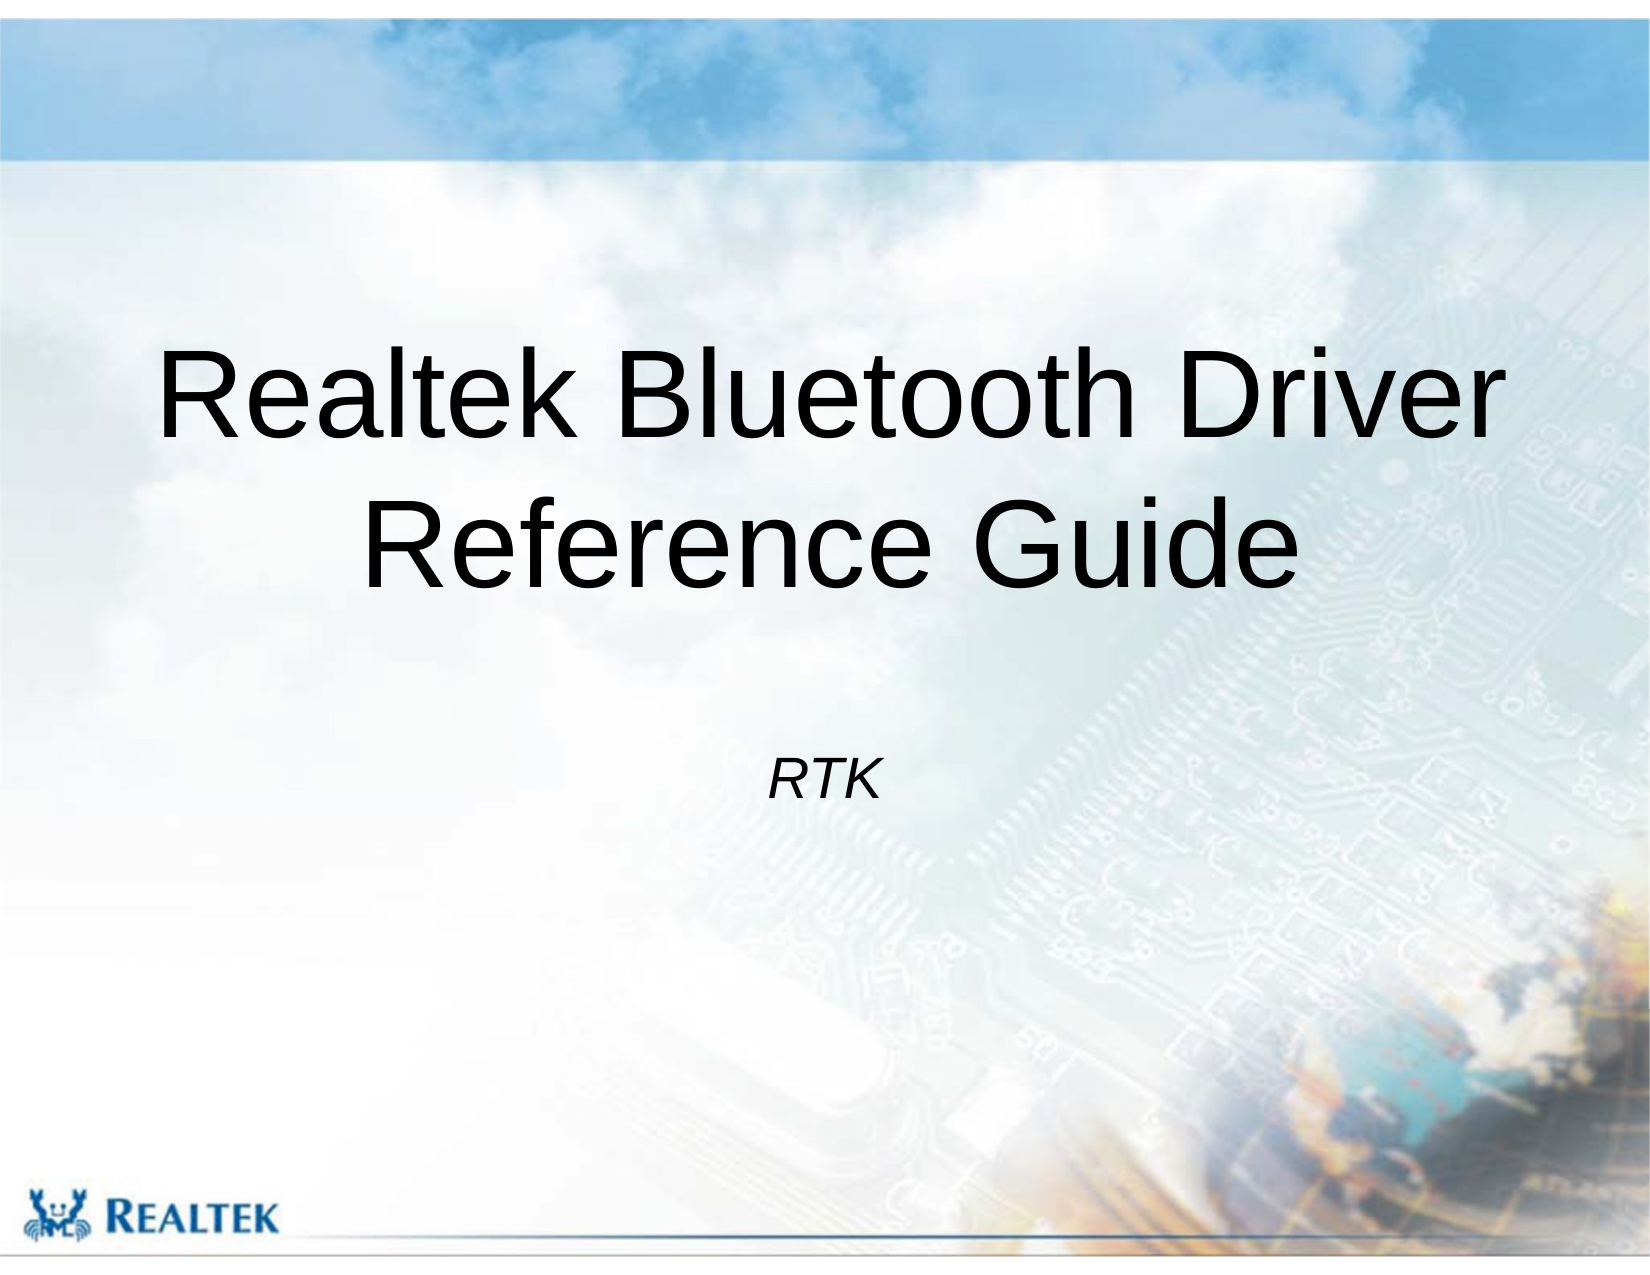

# Realtek Bluetooth Driver Reference Guide
RTK